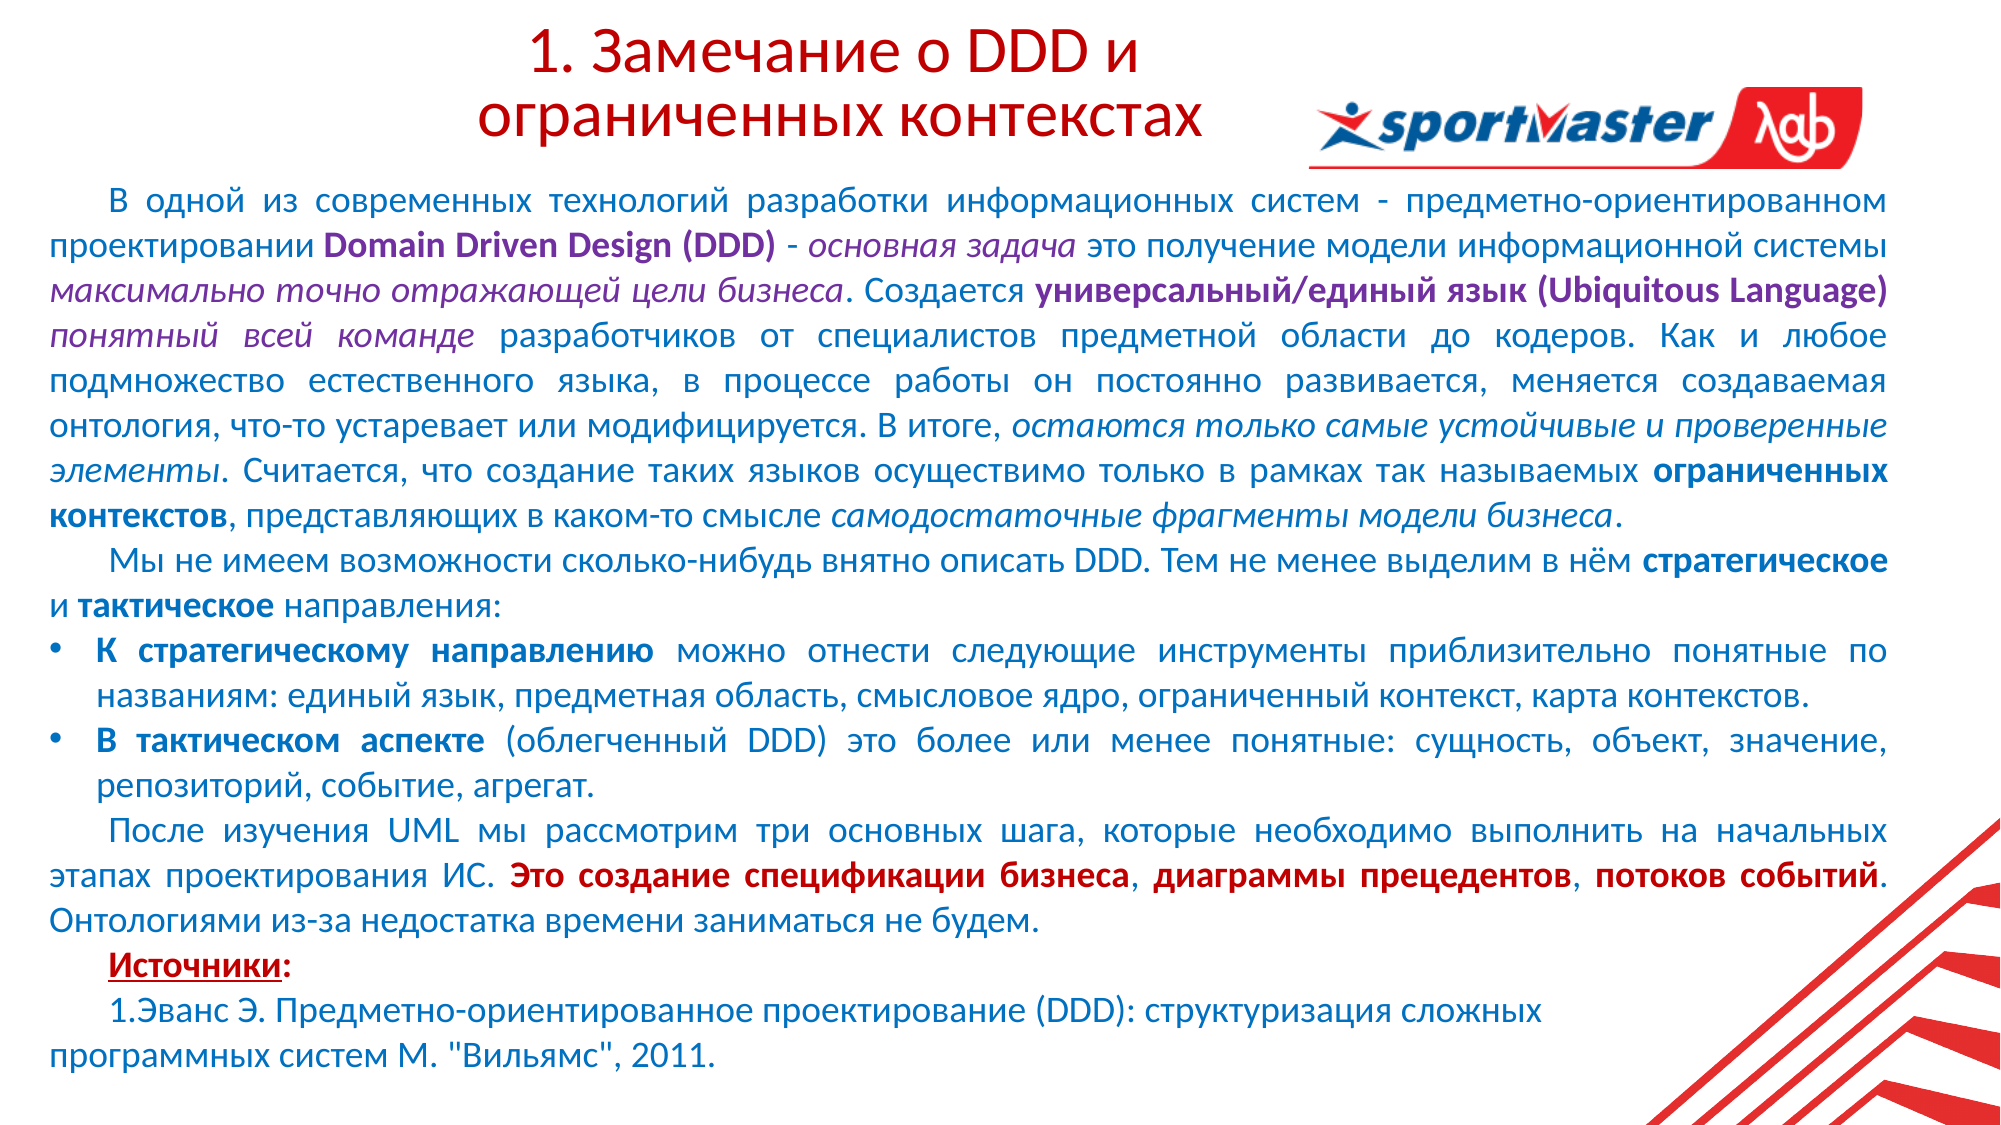

1. Замечание о DDD и
ограниченных контекстах
В одной из современных технологий разработки информационных систем - предметно-ориентированном проектировании Domain Driven Design (DDD) - основная задача это получение модели информационной системы максимально точно отражающей цели бизнеса. Создается универсальный/единый язык (Ubiquitous Language) понятный всей команде разработчиков от специалистов предметной области до кодеров. Как и любое подмножество естественного языка, в процессе работы он постоянно развивается, меняется создаваемая онтология, что-то устаревает или модифицируется. В итоге, остаются только самые устойчивые и проверенные элементы. Считается, что создание таких языков осуществимо только в рамках так называемых ограниченных контекстов, представляющих в каком-то смысле самодостаточные фрагменты модели бизнеса.
Мы не имеем возможности сколько-нибудь внятно описать DDD. Тем не менее выделим в нём стратегическое и тактическое направления:
К стратегическому направлению можно отнести следующие инструменты приблизительно понятные по названиям: единый язык, предметная область, смысловое ядро, ограниченный контекст, карта контекстов.
В тактическом аспекте (облегченный DDD) это более или менее понятные: сущность, объект, значение, репозиторий, событие, агрегат.
После изучения UML мы рассмотрим три основных шага, которые необходимо выполнить на начальных этапах проектирования ИС. Это создание спецификации бизнеса, диаграммы прецедентов, потоков событий. Онтологиями из-за недостатка времени заниматься не будем.
Источники:
Эванс Э. Предметно-ориентированное проектирование (DDD): структуризация сложных
программных систем М. "Вильямс", 2011.